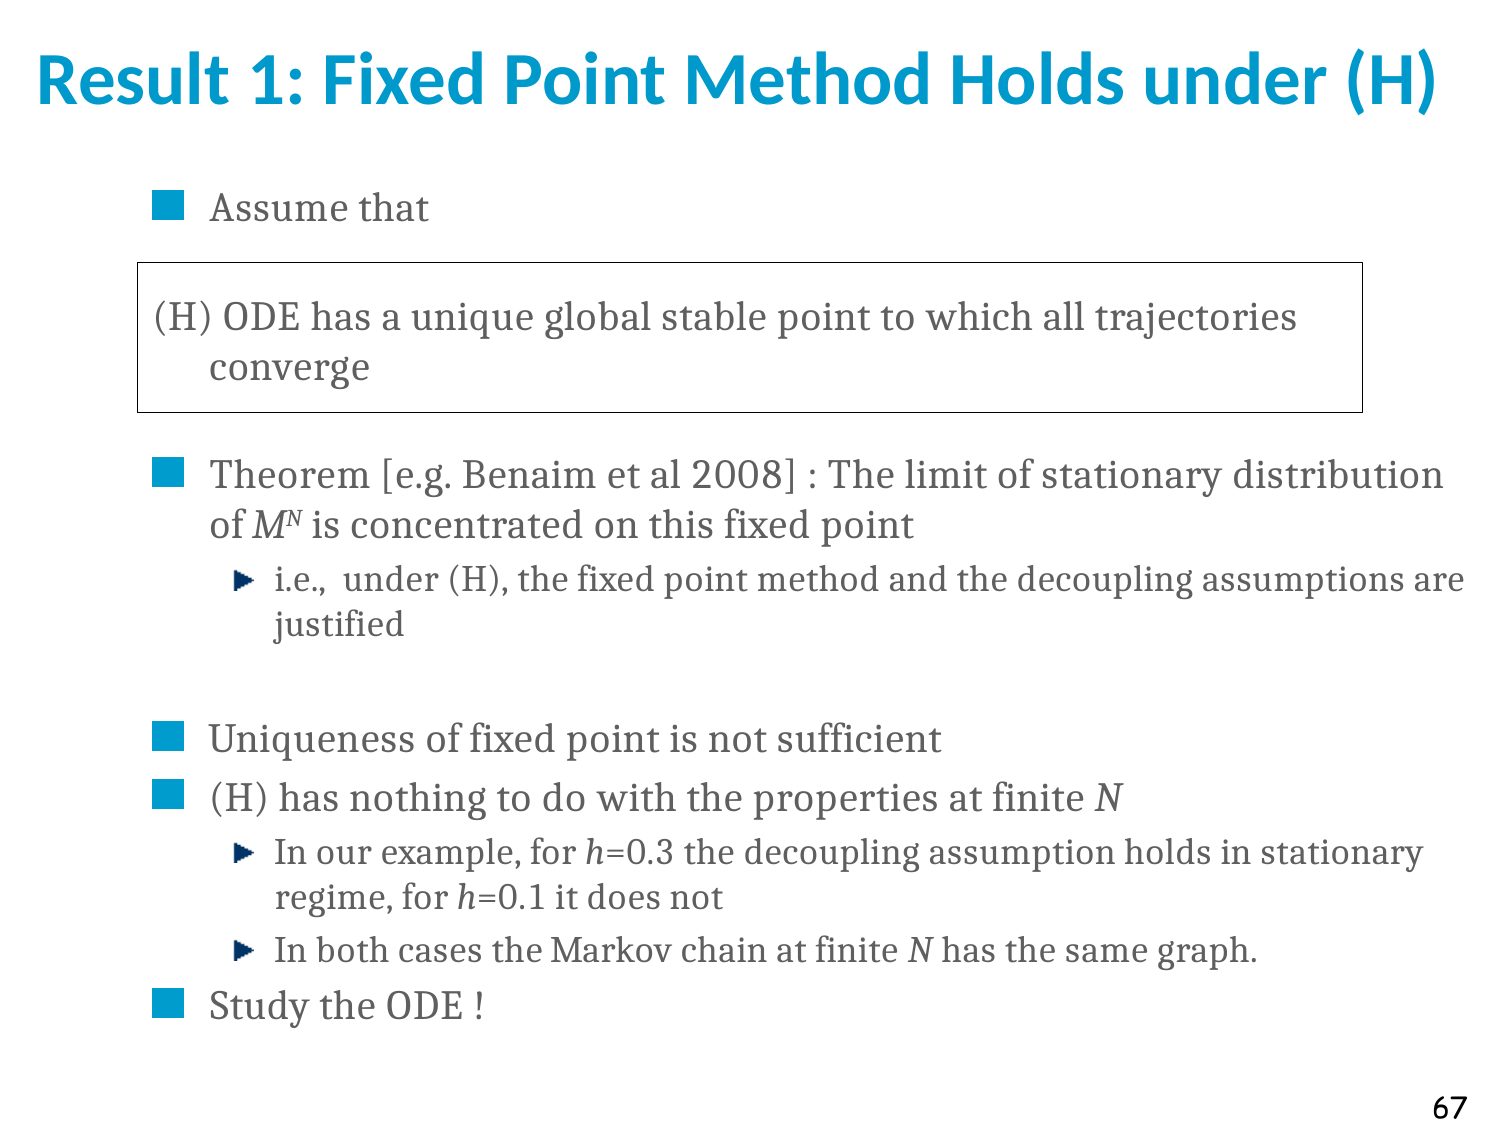

Result 1: Fixed Point Method Holds under (H)
Assume that
(H) ODE has a unique global stable point to which all trajectories converge
Theorem [e.g. Benaim et al 2008] : The limit of stationary distribution of MN is concentrated on this fixed point
i.e.,  under (H), the fixed point method and the decoupling assumptions are justified

Uniqueness of fixed point is not sufficient
(H) has nothing to do with the properties at finite N
In our example, for h=0.3 the decoupling assumption holds in stationary regime, for h=0.1 it does not
In both cases the Markov chain at finite N has the same graph.
Study the ODE !

67